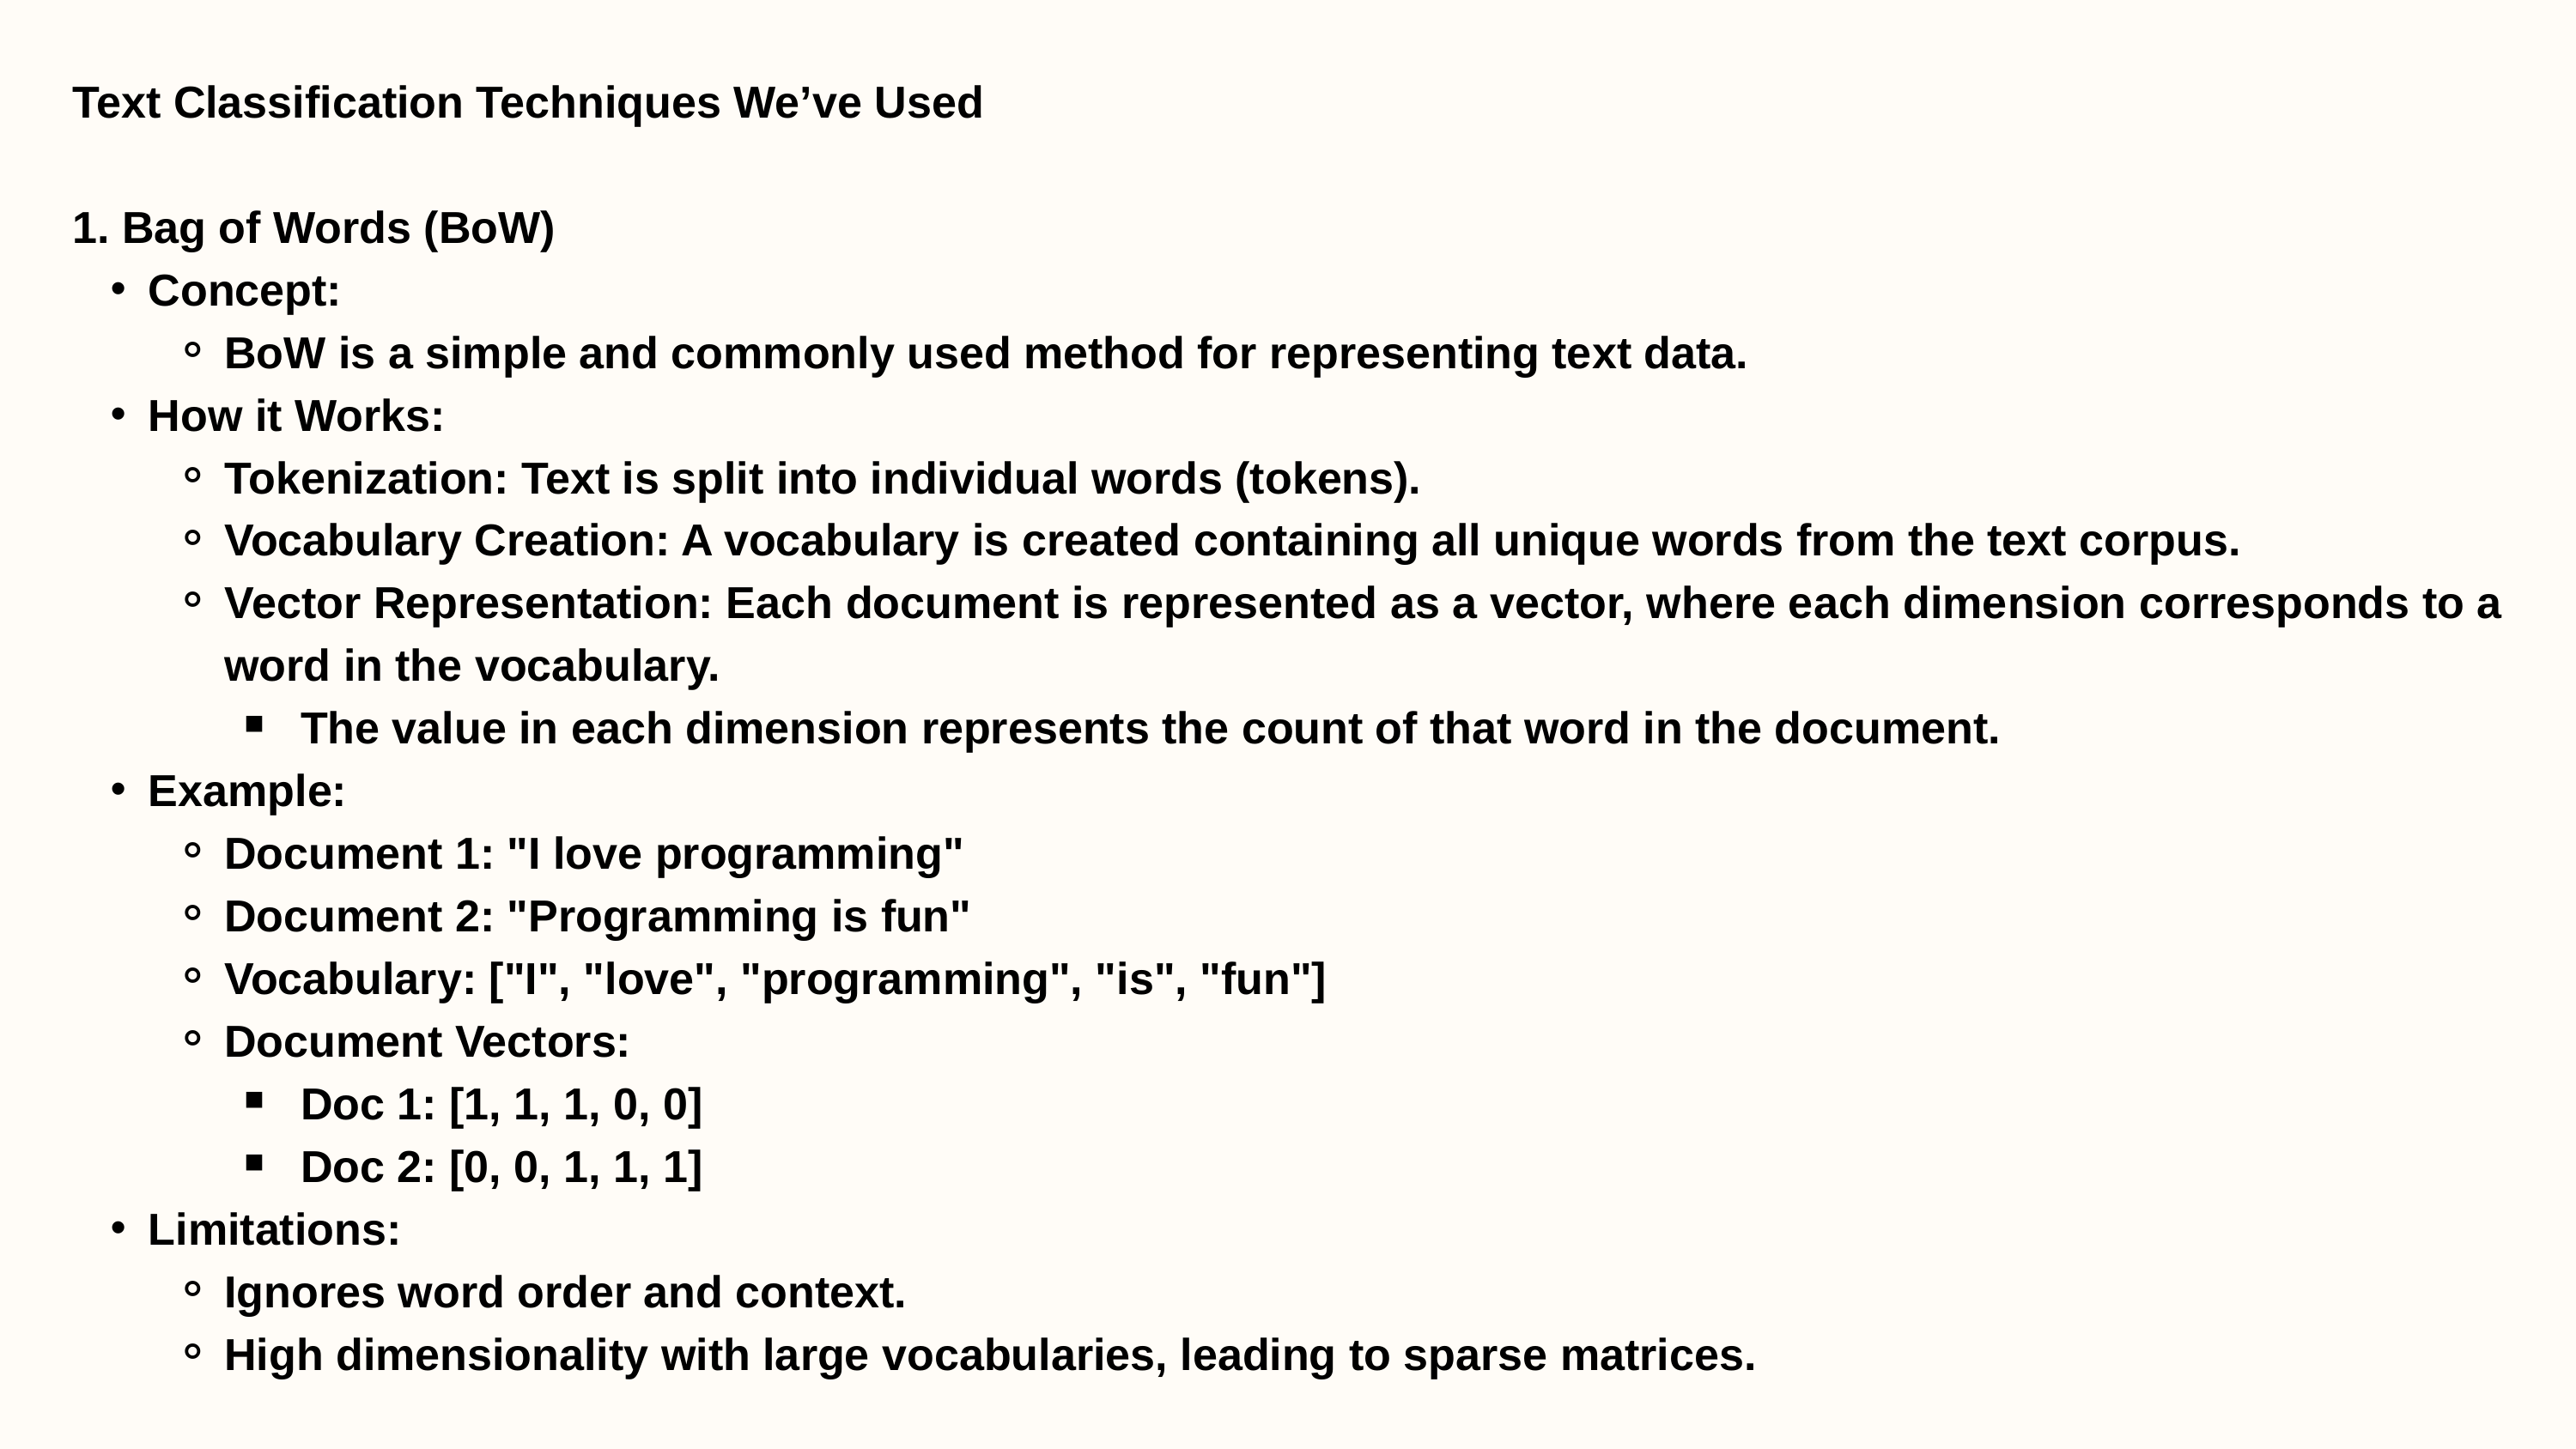

Text Classification Techniques We’ve Used

1. Bag of Words (BoW)
Concept:
BoW is a simple and commonly used method for representing text data.
How it Works:
Tokenization: Text is split into individual words (tokens).
Vocabulary Creation: A vocabulary is created containing all unique words from the text corpus.
Vector Representation: Each document is represented as a vector, where each dimension corresponds to a word in the vocabulary.
The value in each dimension represents the count of that word in the document.
Example:
Document 1: "I love programming"
Document 2: "Programming is fun"
Vocabulary: ["I", "love", "programming", "is", "fun"]
Document Vectors:
Doc 1: [1, 1, 1, 0, 0]
Doc 2: [0, 0, 1, 1, 1]
Limitations:
Ignores word order and context.
High dimensionality with large vocabularies, leading to sparse matrices.